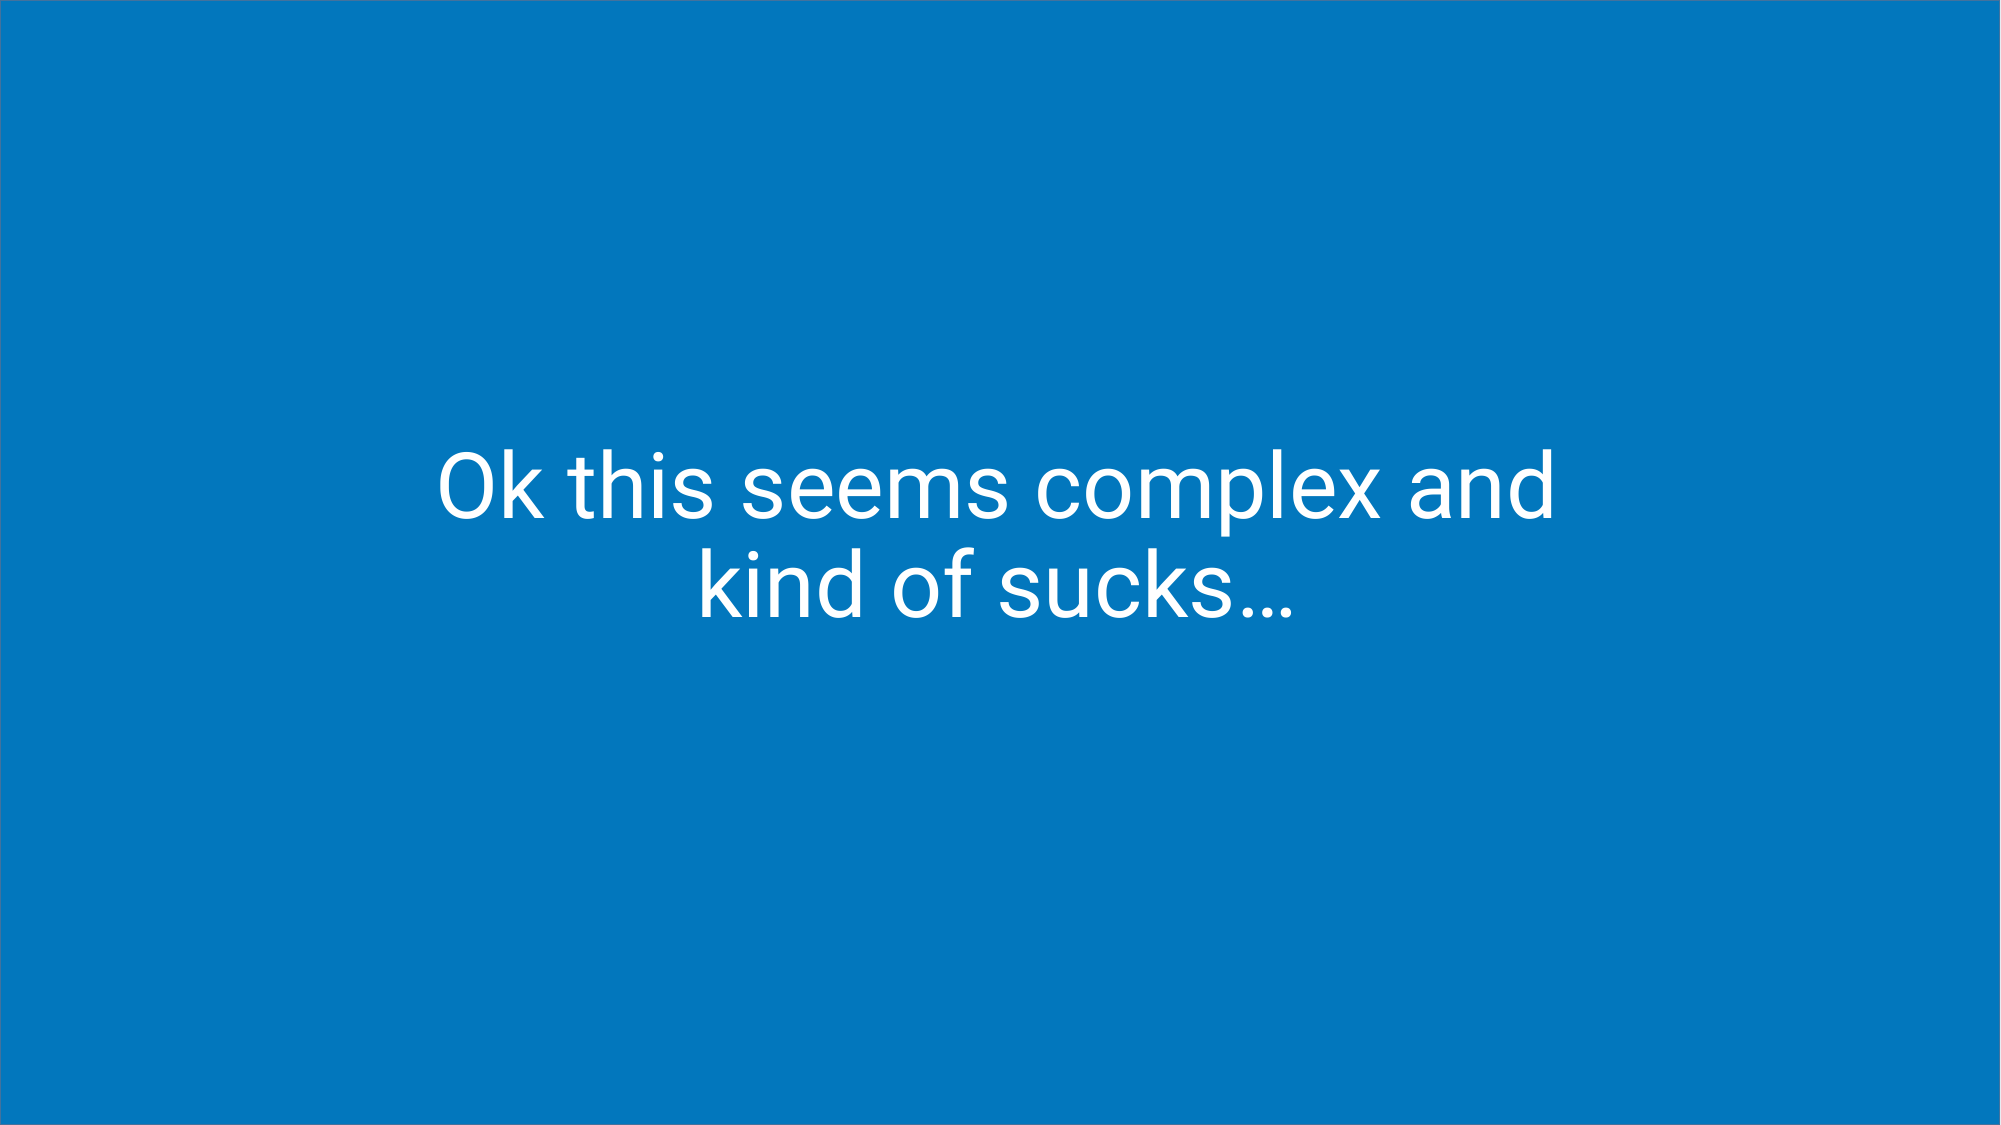

Ok this seems complex and kind of sucks…